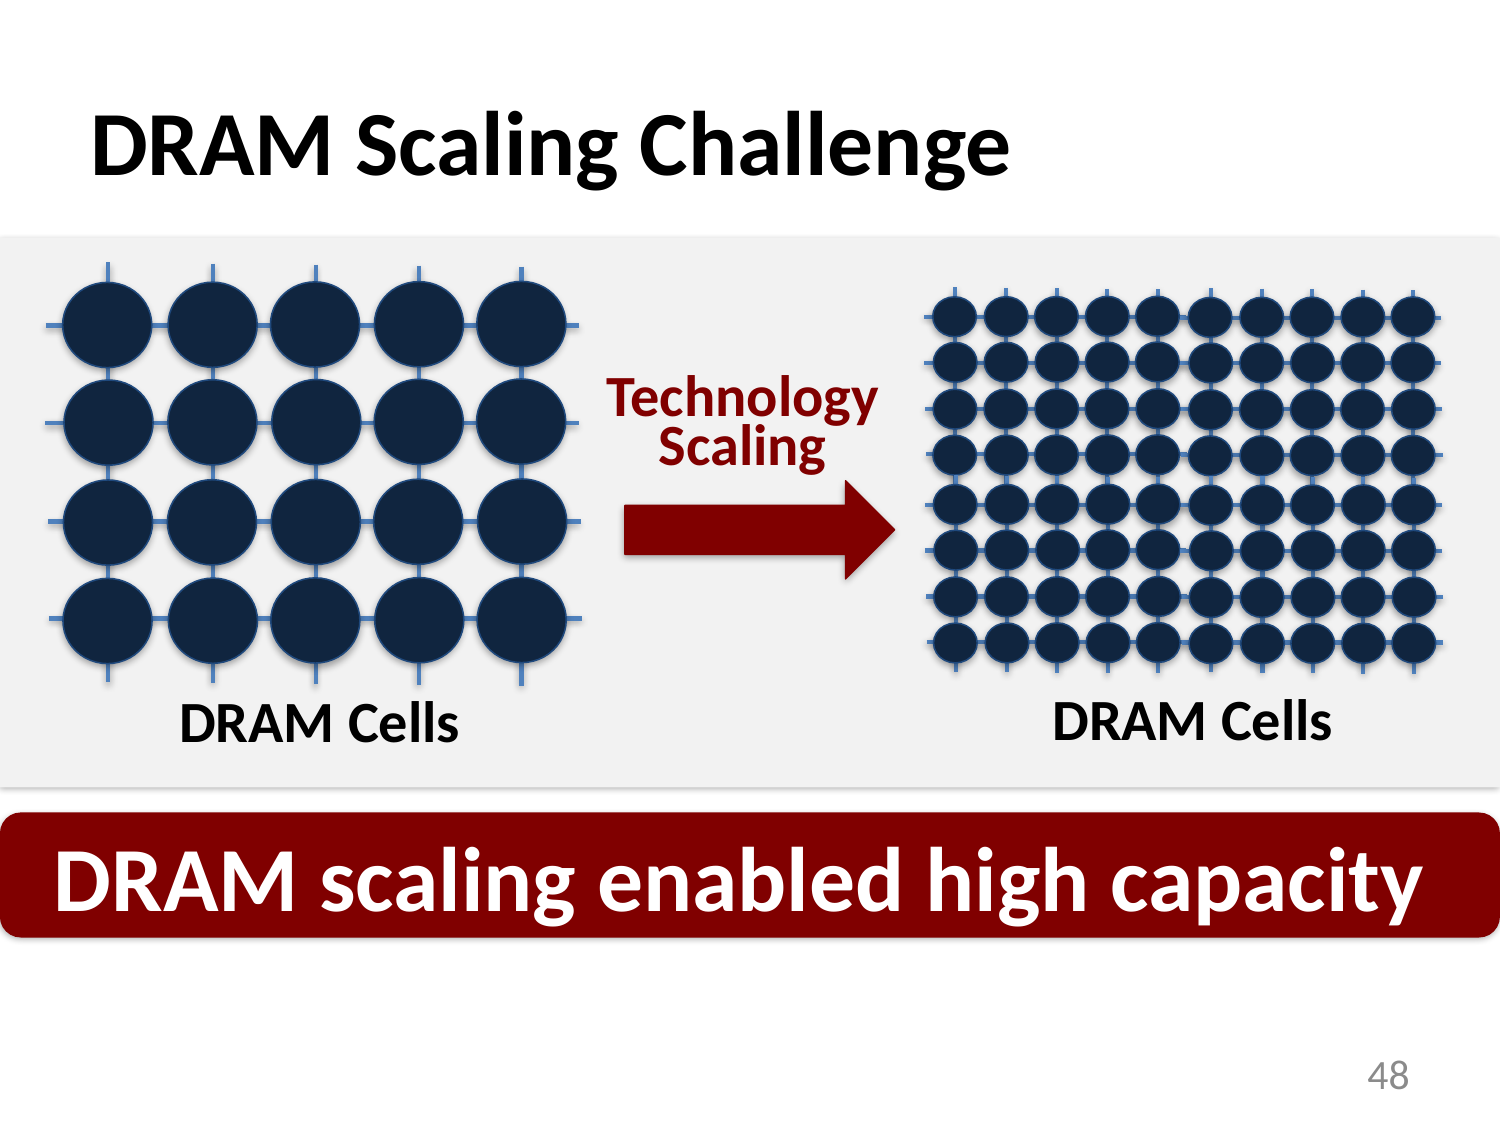

# DRAM Scaling Challenge

Technology
Scaling

DRAM Cells
DRAM Cells
DRAM scaling enabled high capacity
48